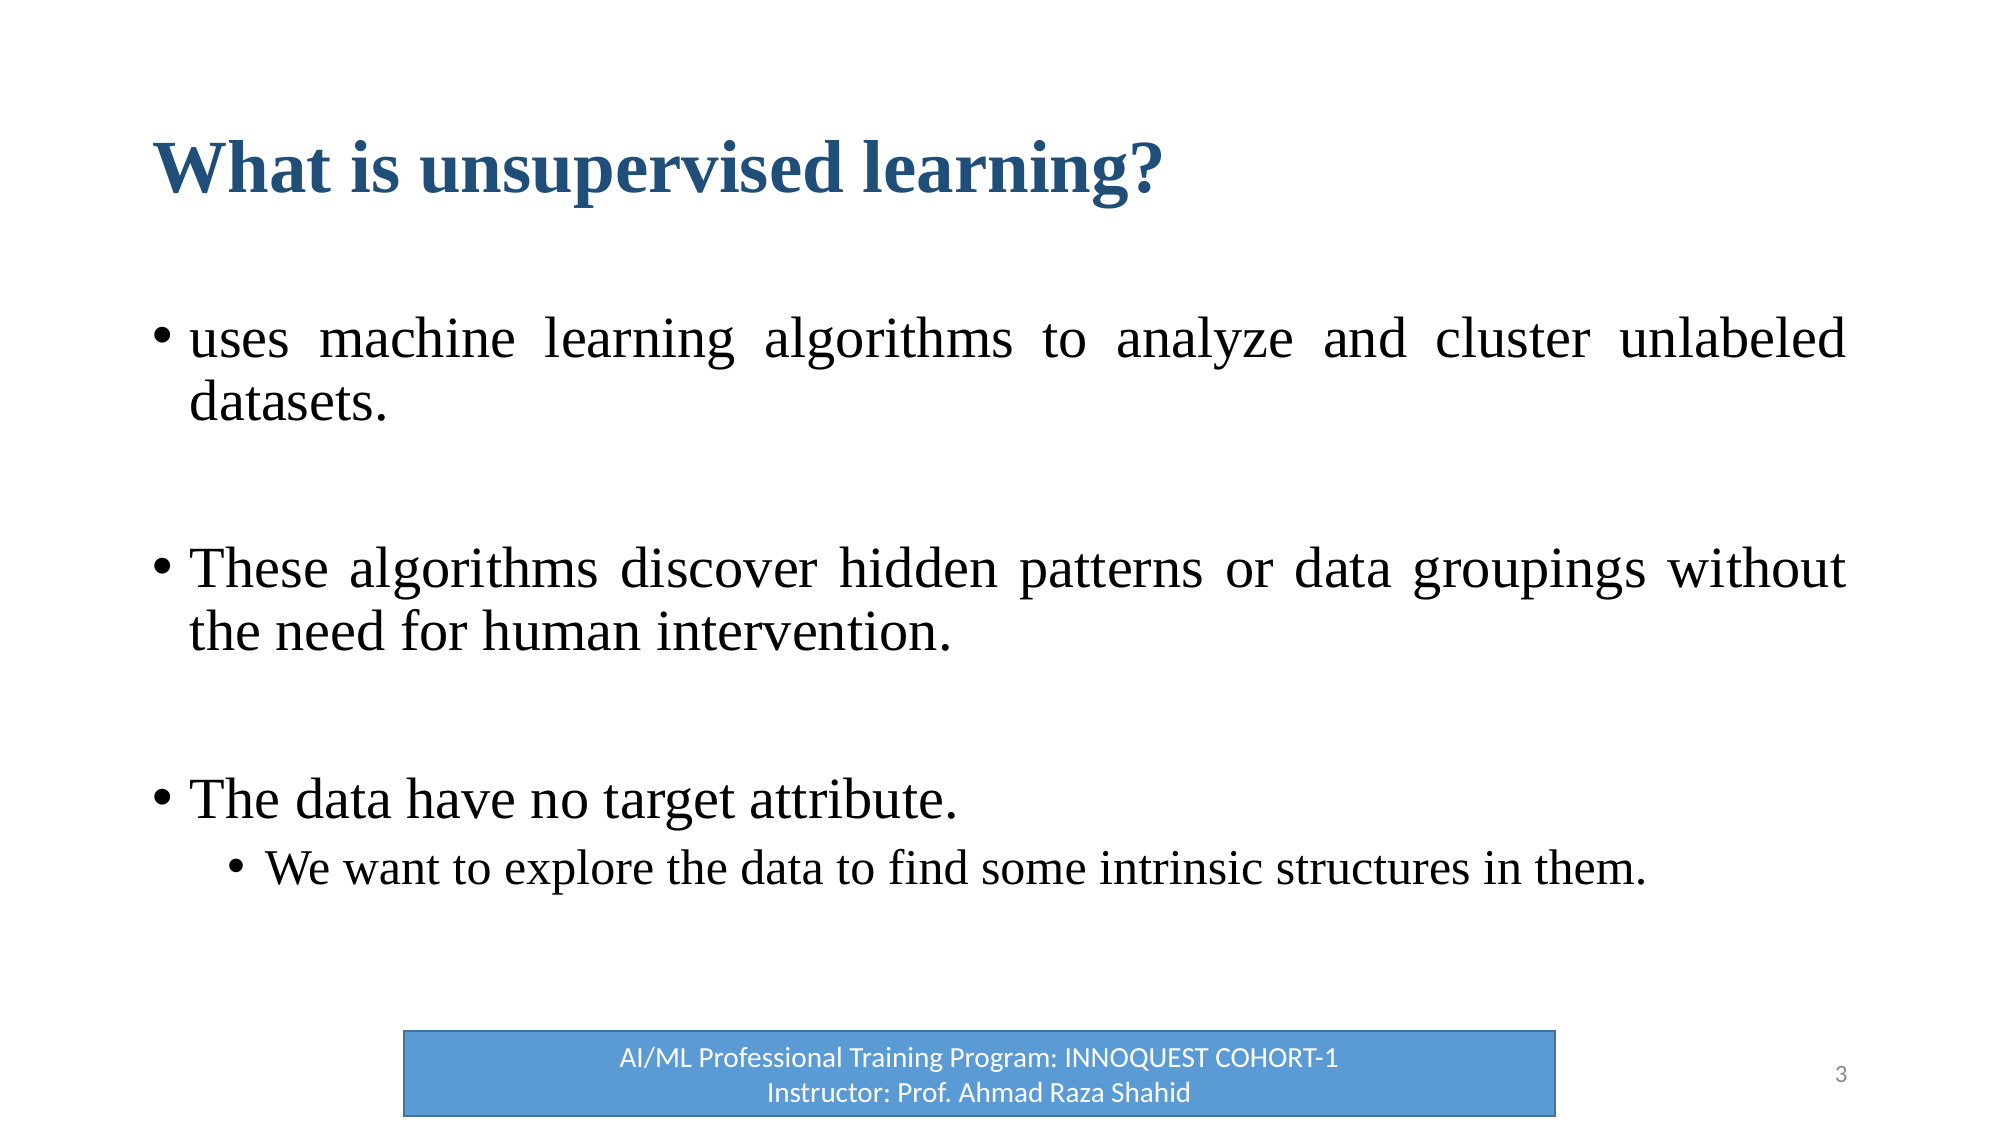

# What is unsupervised learning?
uses machine learning algorithms to analyze and cluster unlabeled datasets.

These algorithms discover hidden patterns or data groupings without the need for human intervention.

The data have no target attribute.
We want to explore the data to find some intrinsic structures in them.

AI/ML Professional Training Program: INNOQUEST COHORT-1
Instructor: Prof. Ahmad Raza Shahid
3